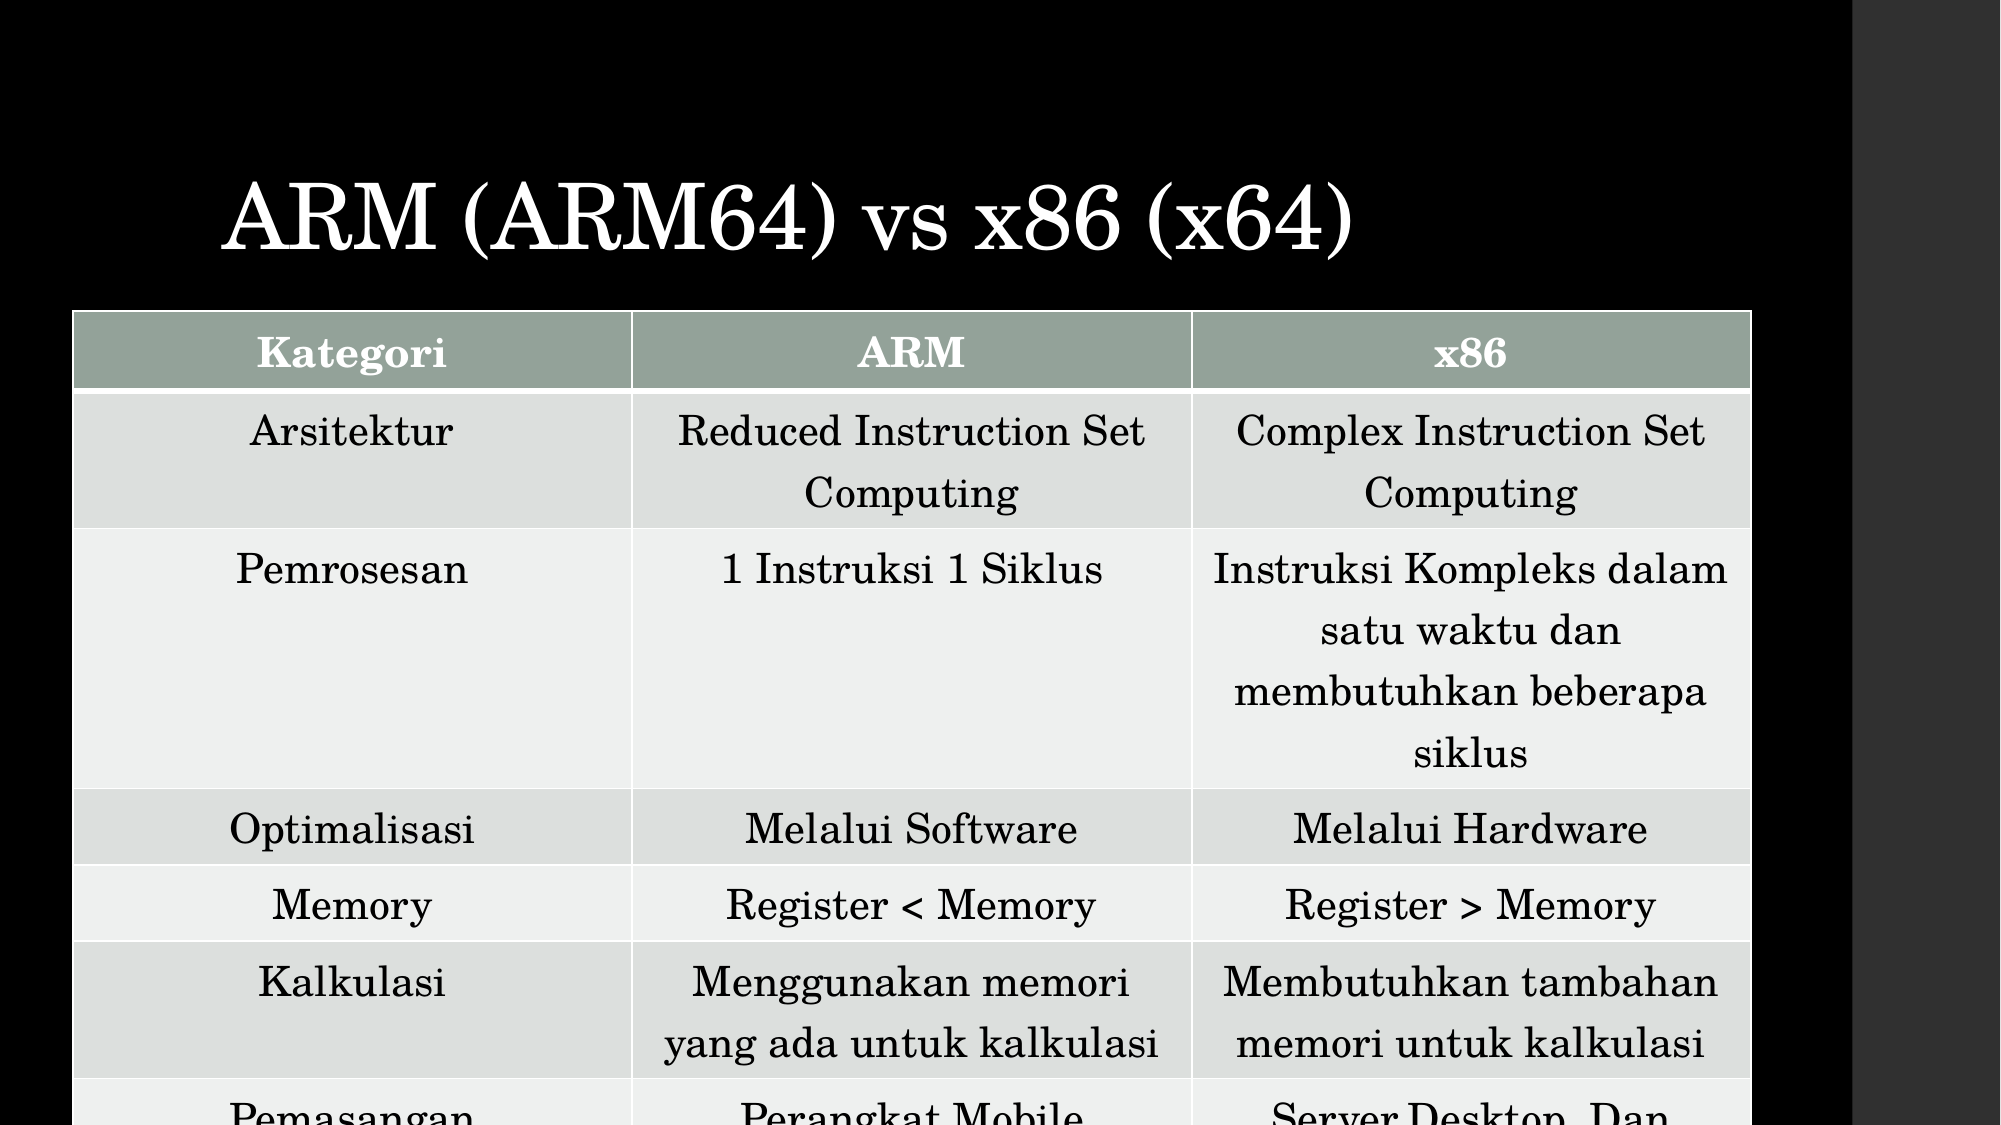

# ARM (ARM64) vs x86 (x64)
| Kategori | ARM | x86 |
| --- | --- | --- |
| Arsitektur | Reduced Instruction Set Computing | Complex Instruction Set Computing |
| Pemrosesan | 1 Instruksi 1 Siklus | Instruksi Kompleks dalam satu waktu dan membutuhkan beberapa siklus |
| Optimalisasi | Melalui Software | Melalui Hardware |
| Memory | Register < Memory | Register > Memory |
| Kalkulasi | Menggunakan memori yang ada untuk kalkulasi | Membutuhkan tambahan memori untuk kalkulasi |
| Pemasangan | Perangkat Mobile | Server.Desktop. Dan Laptop |